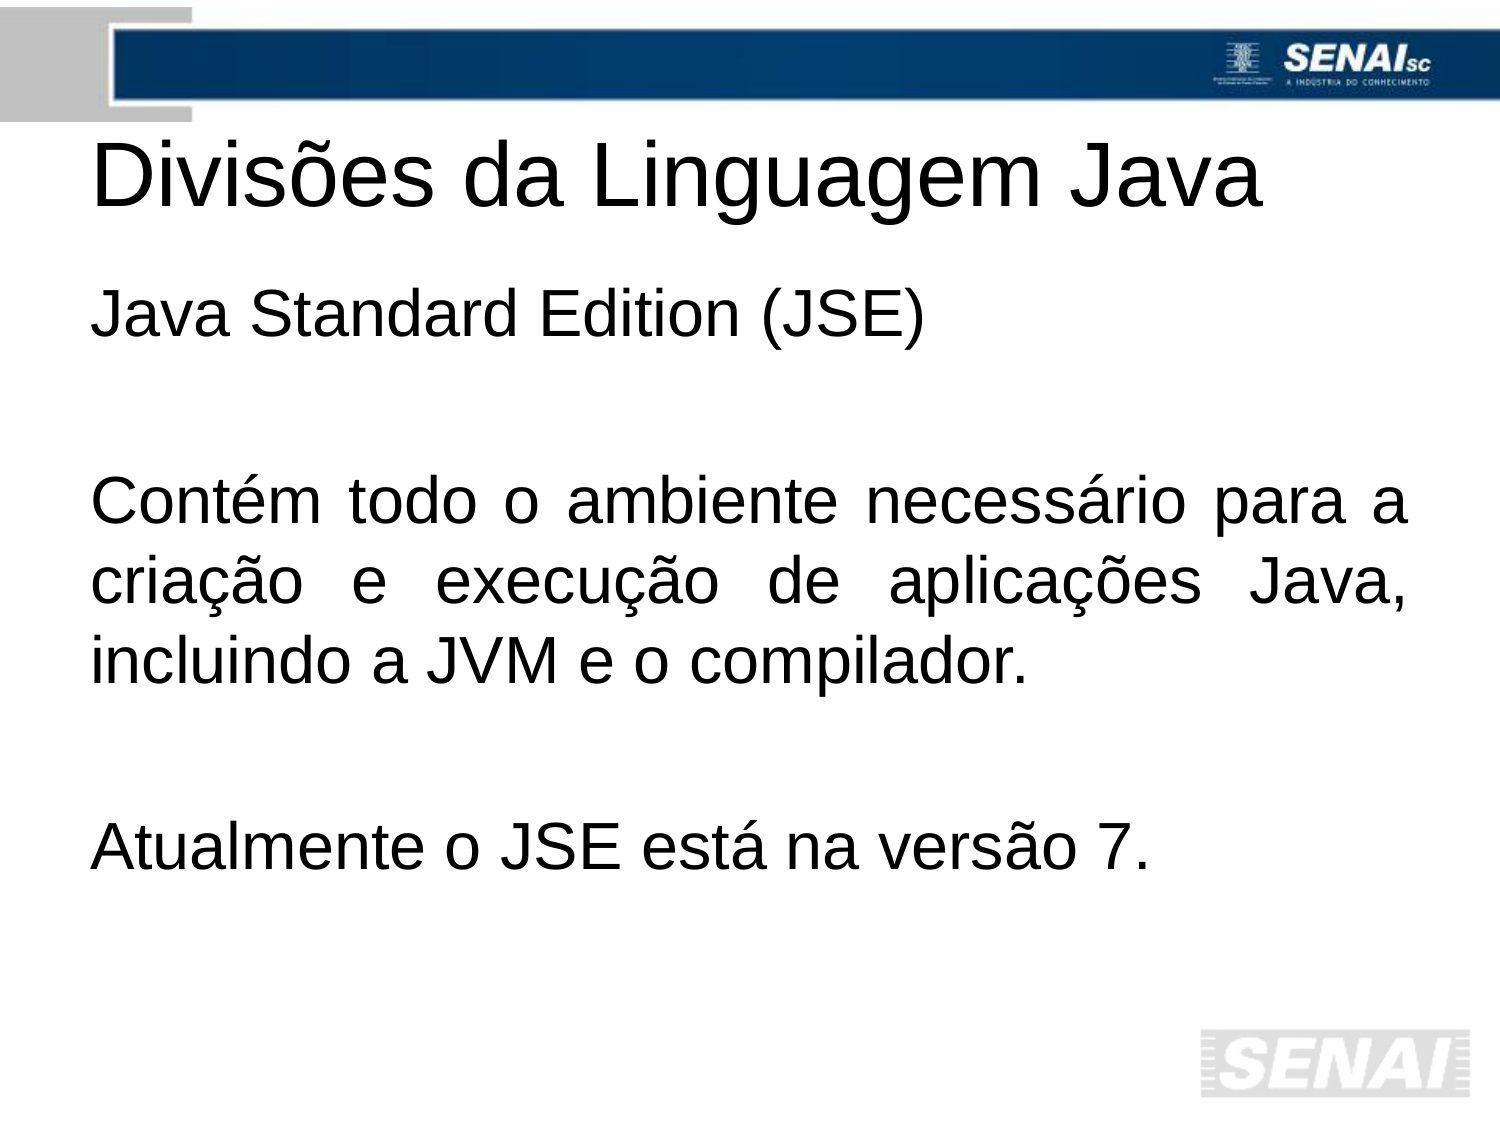

# Divisões da Linguagem Java
Java Standard Edition (JSE)

Contém todo o ambiente necessário para a criação e execução de aplicações Java, incluindo a JVM e o compilador.

Atualmente o JSE está na versão 7.